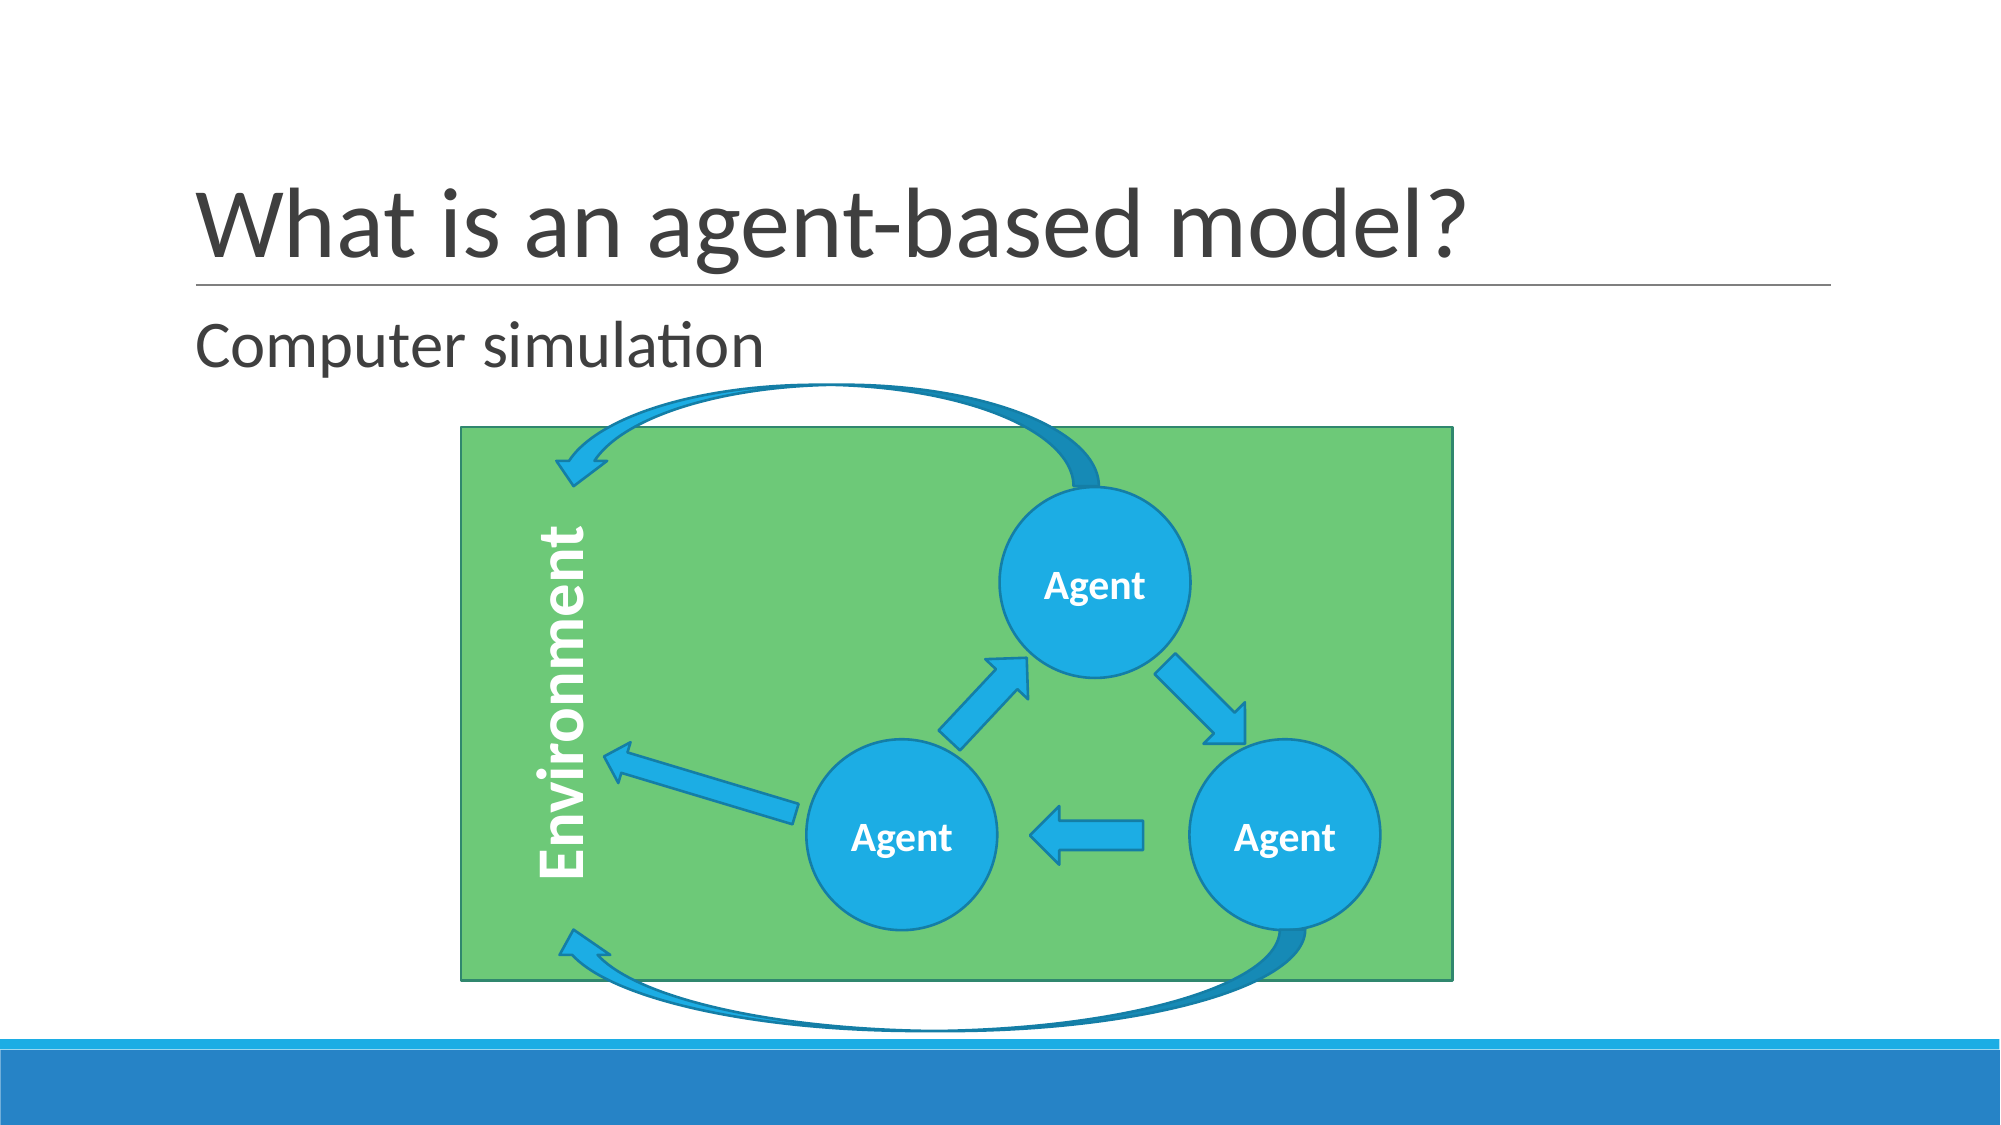

# What is an agent-based model?
Computer simulation

Agent
Environment

Agent
Agent